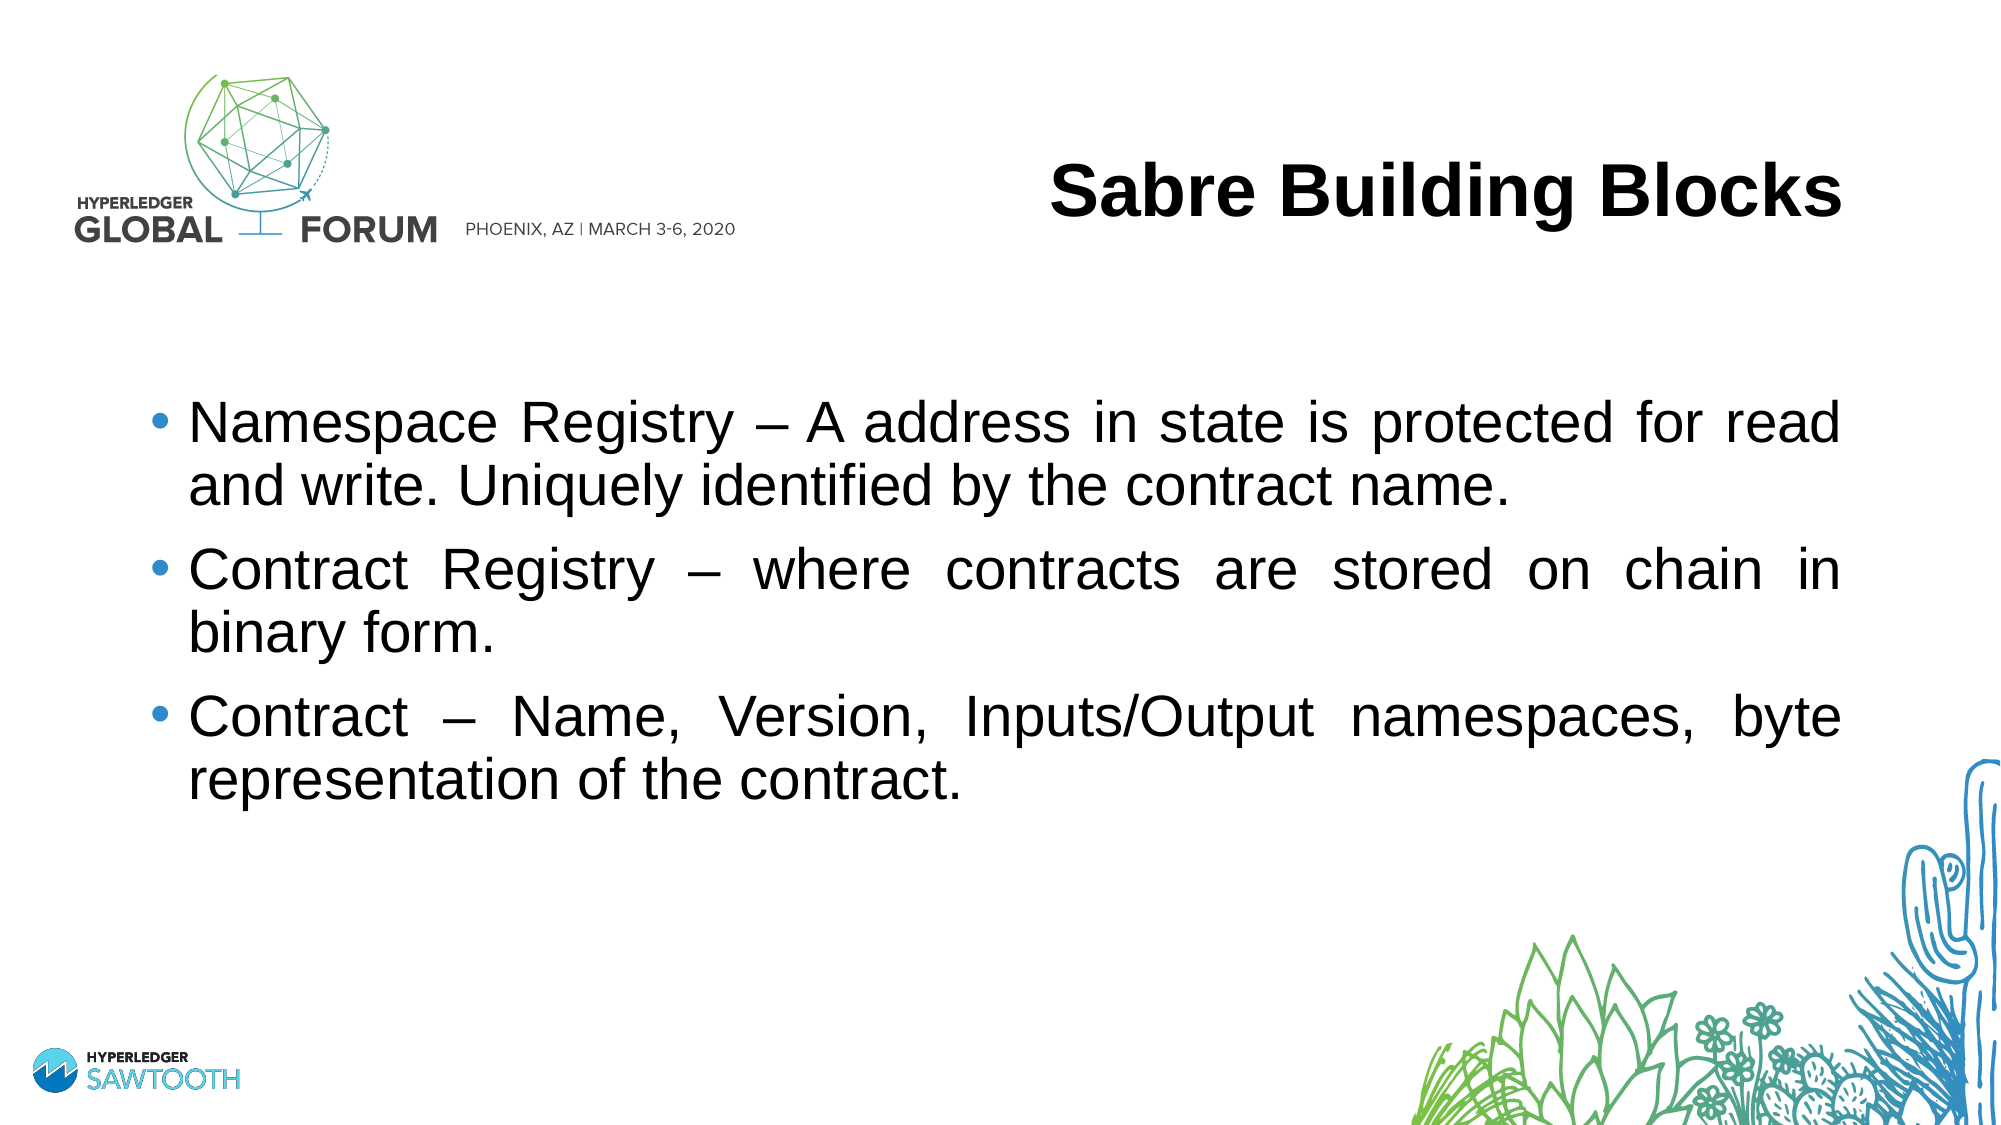

# Sabre Building Blocks
Namespace Registry – A address in state is protected for read and write. Uniquely identified by the contract name.
Contract Registry – where contracts are stored on chain in binary form.
Contract – Name, Version, Inputs/Output namespaces, byte representation of the contract.